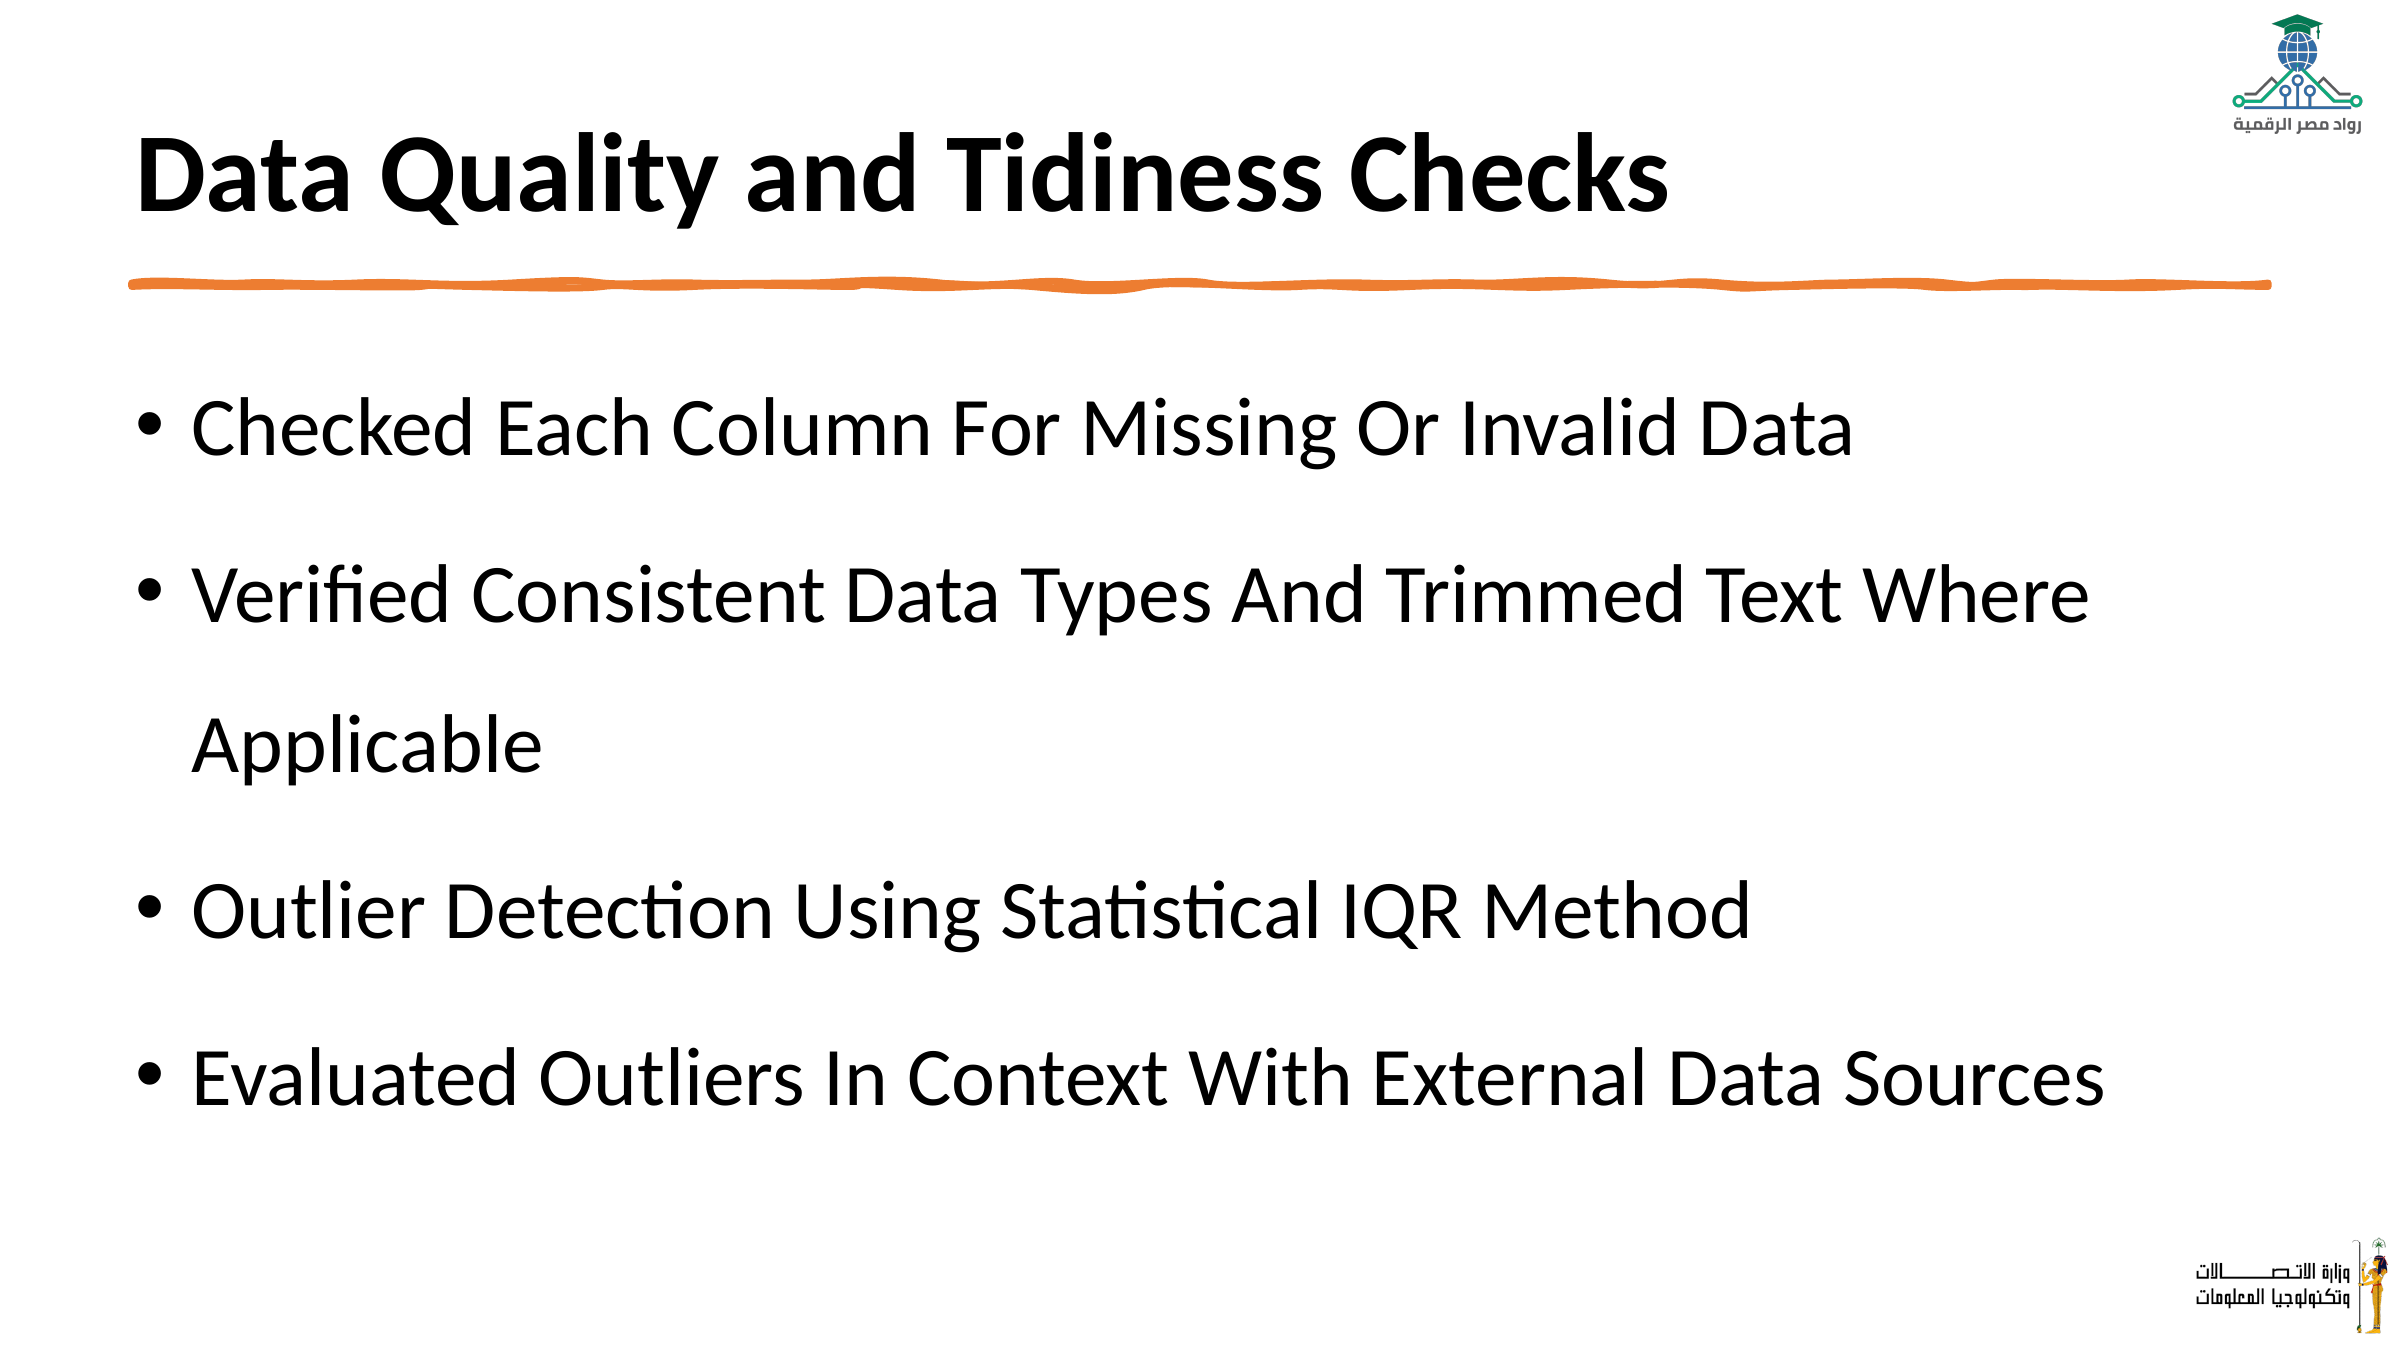

# Data Quality and Tidiness Checks
Checked Each Column For Missing Or Invalid Data
Verified Consistent Data Types And Trimmed Text Where Applicable
Outlier Detection Using Statistical IQR Method
Evaluated Outliers In Context With External Data Sources